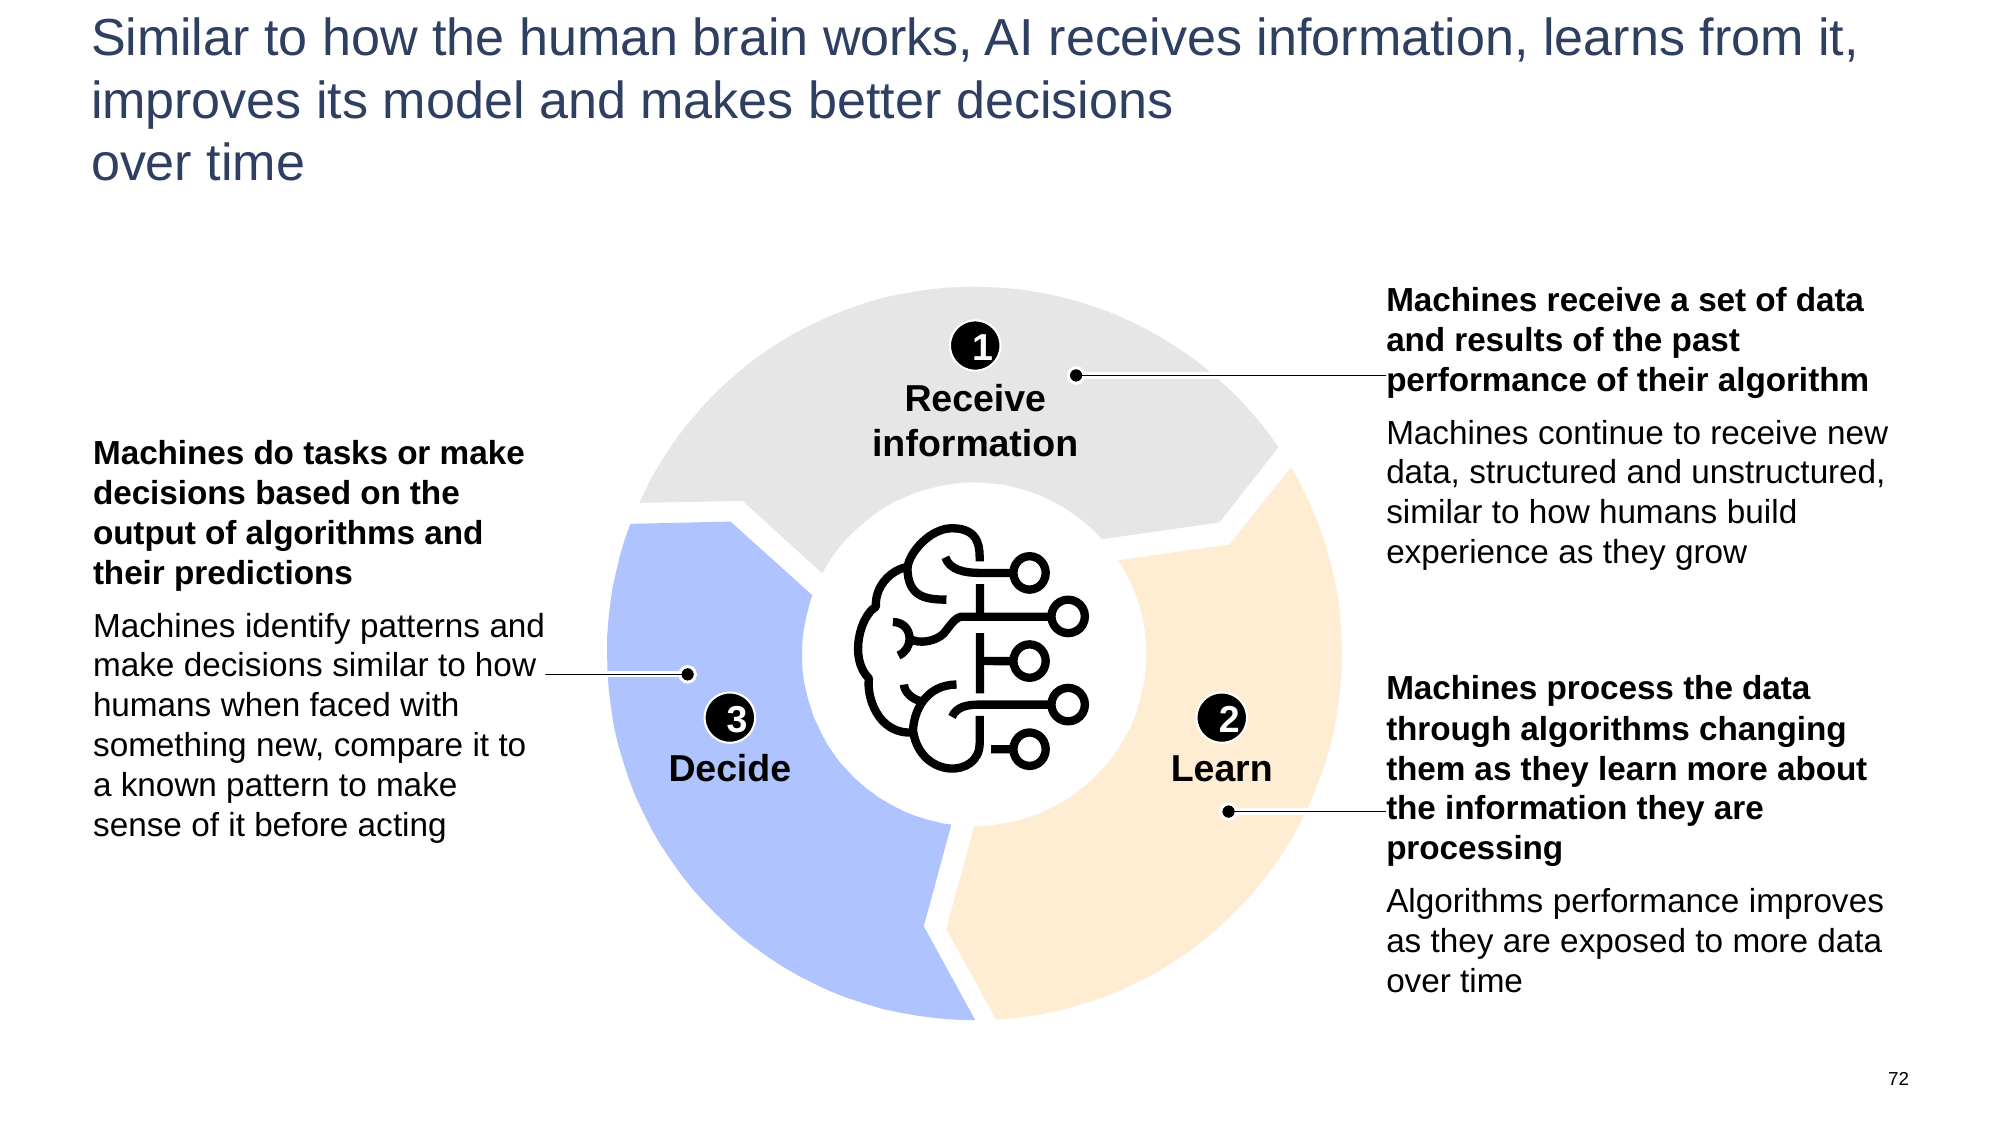

# Similar to how the human brain works, AI receives information, learns from it, improves its model and makes better decisions over time
Machines receive a set of data and results of the past performance of their algorithm
Machines continue to receive new data, structured and unstructured, similar to how humans build experience as they grow

Receive information

Decide
Learn
1
3
2
Machines do tasks or make decisions based on the output of algorithms and their predictions
Machines identify patterns and make decisions similar to how humans when faced with something new, compare it to a known pattern to make sense of it before acting

Machines process the data through algorithms changing them as they learn more about the information they are processing
Algorithms performance improves as they are exposed to more data over time